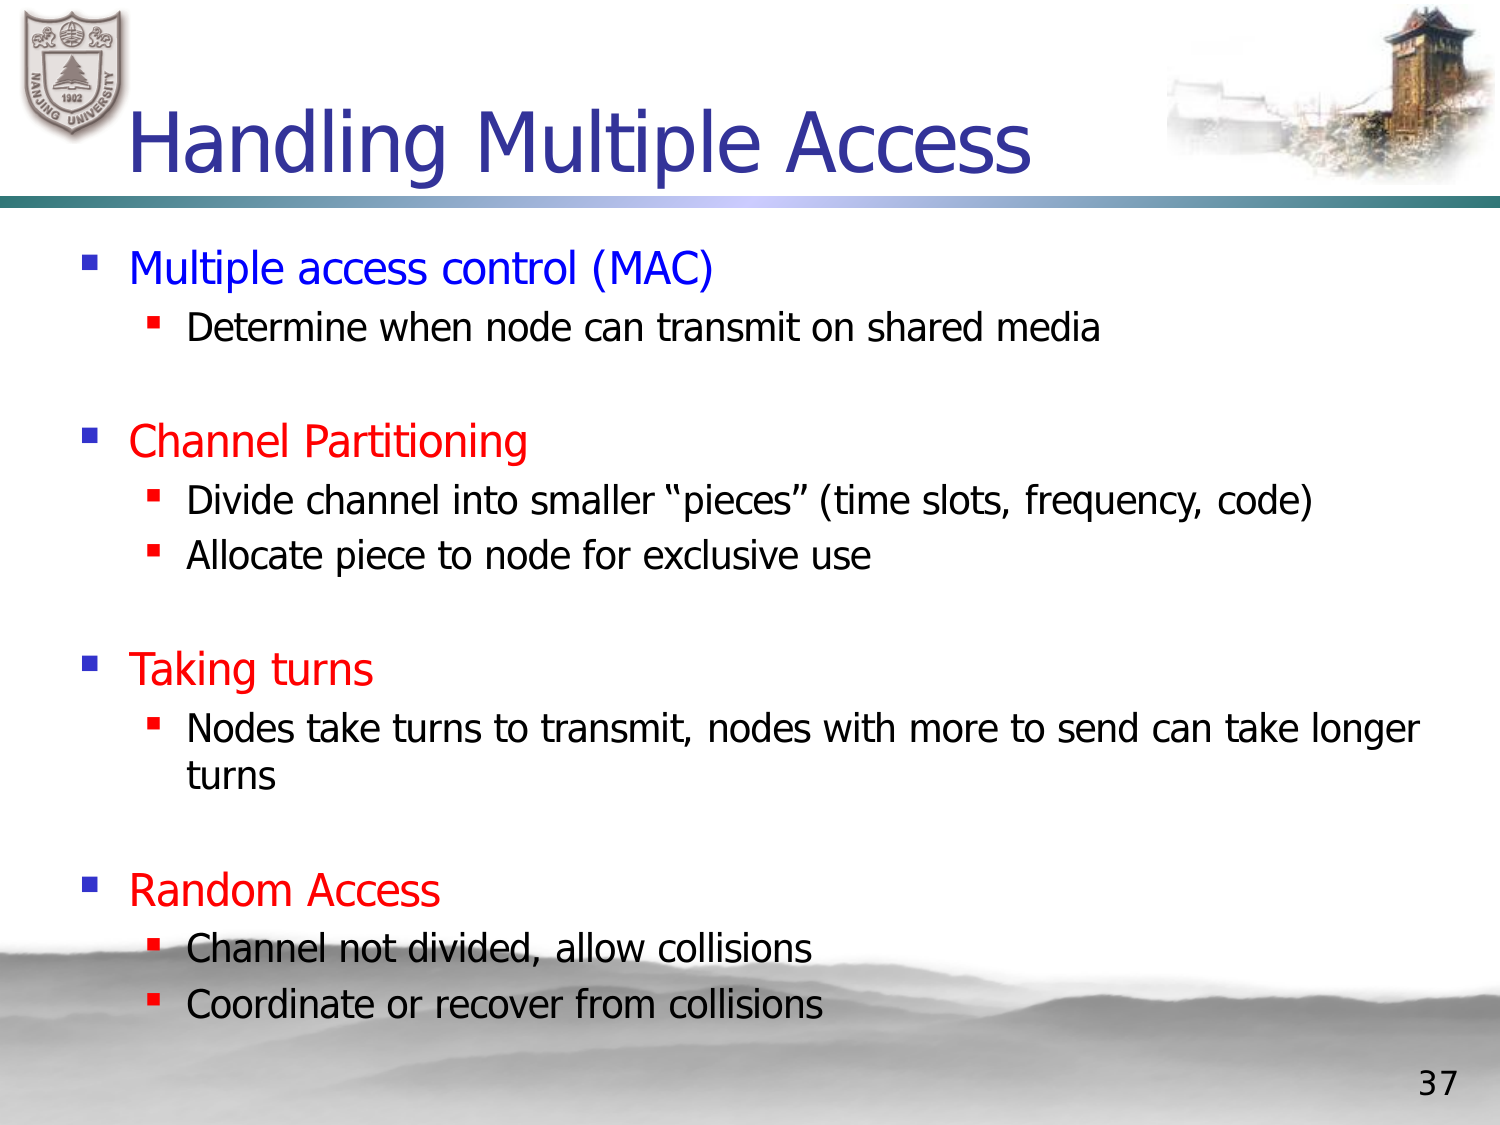

# Handling Multiple Access
Multiple access control (MAC)
Determine when node can transmit on shared media

Channel Partitioning
Divide channel into smaller “pieces” (time slots, frequency, code)
Allocate piece to node for exclusive use

Taking turns
Nodes take turns to transmit, nodes with more to send can take longer turns

Random Access
Channel not divided, allow collisions
Coordinate or recover from collisions
37